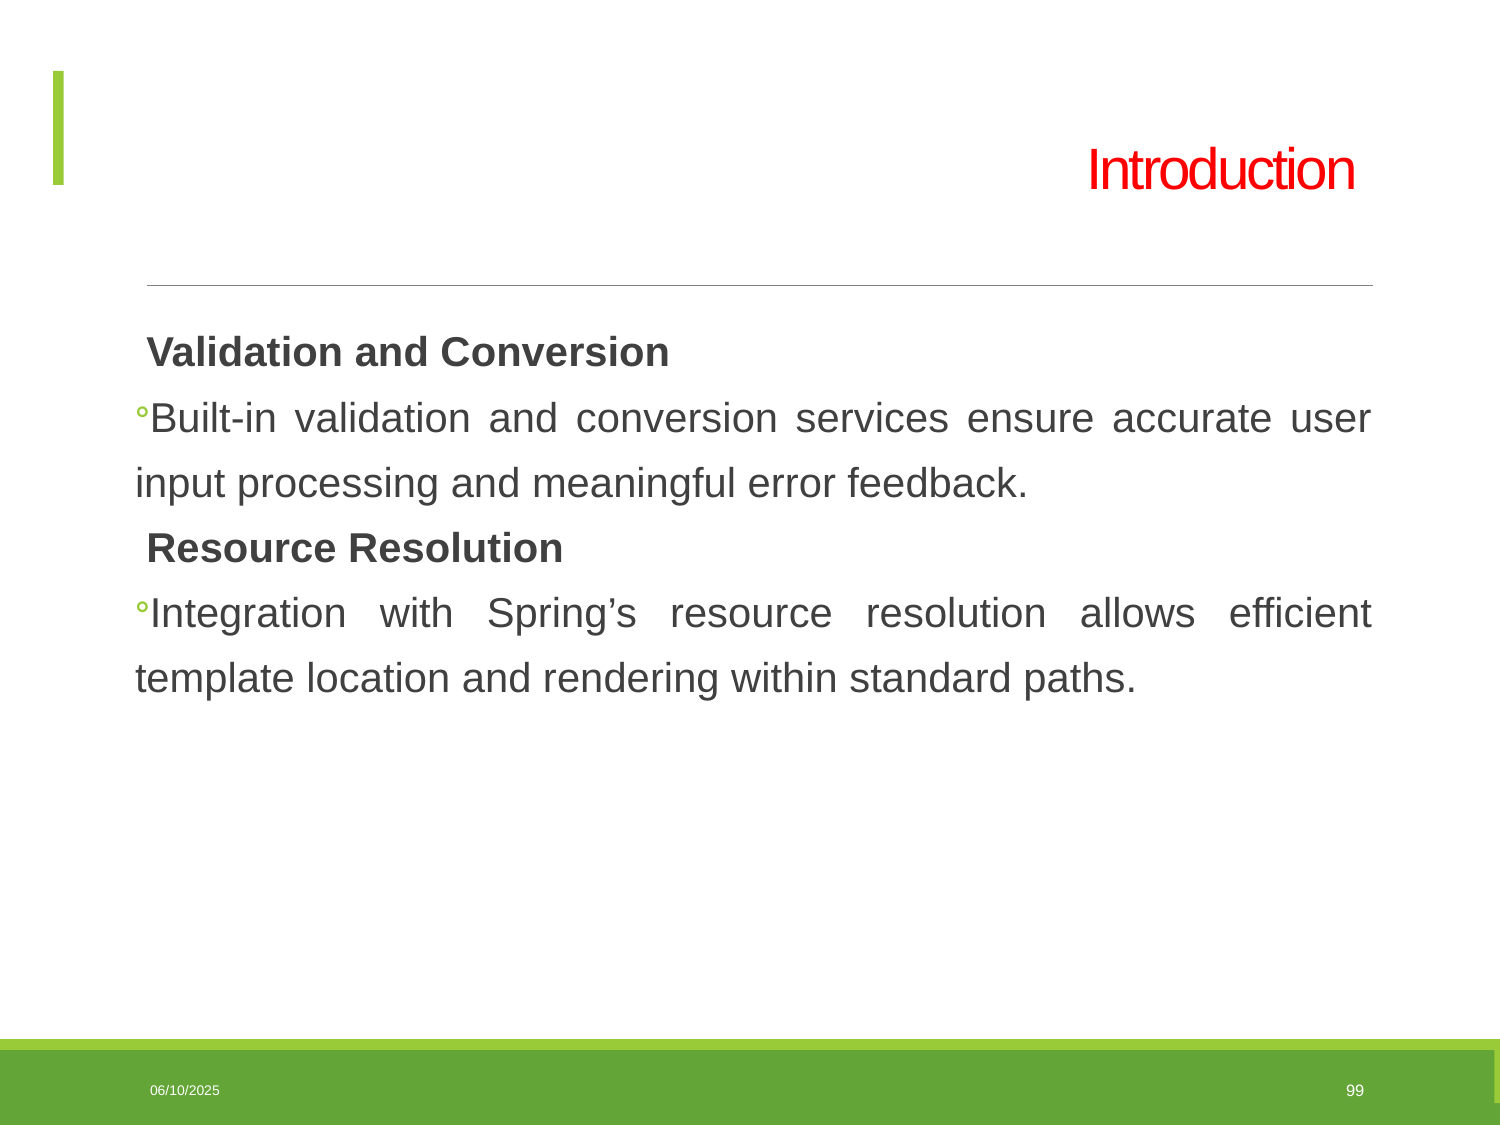

# Introduction
Validation and Conversion
Built-in validation and conversion services ensure accurate user input processing and meaningful error feedback.
Resource Resolution
Integration with Spring’s resource resolution allows efficient template location and rendering within standard paths.

06/10/2025
99